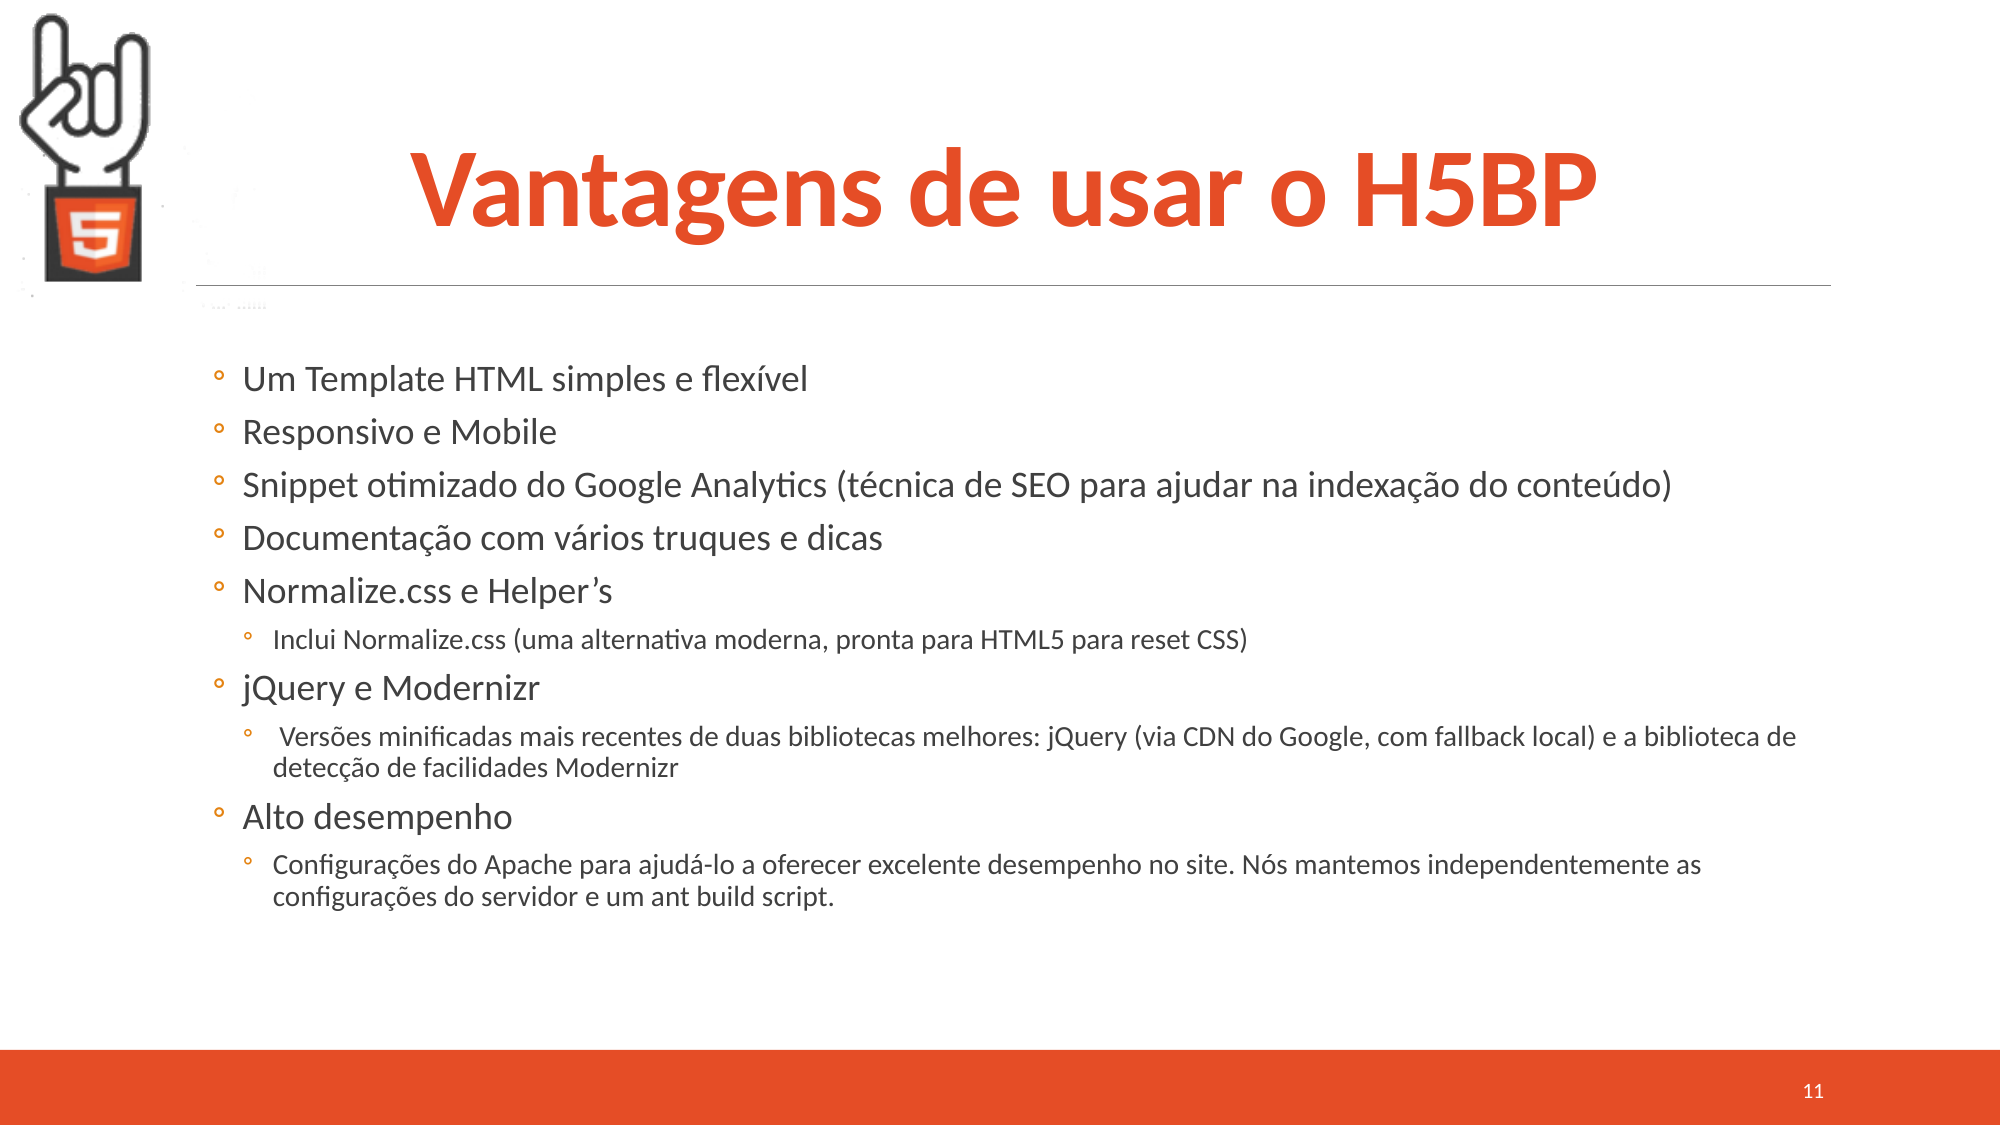

# Vantagens de usar o H5BP

Um Template HTML simples e flexível
Responsivo e Mobile
Snippet otimizado do Google Analytics (técnica de SEO para ajudar na indexação do conteúdo)
Documentação com vários truques e dicas
Normalize.css e Helper’s
Inclui Normalize.css (uma alternativa moderna, pronta para HTML5 para reset CSS)
jQuery e Modernizr
 Versões minificadas mais recentes de duas bibliotecas melhores: jQuery (via CDN do Google, com fallback local) e a biblioteca de detecção de facilidades Modernizr
Alto desempenho
Configurações do Apache para ajudá-lo a oferecer excelente desempenho no site. Nós mantemos independentemente as configurações do servidor e um ant build script.

11